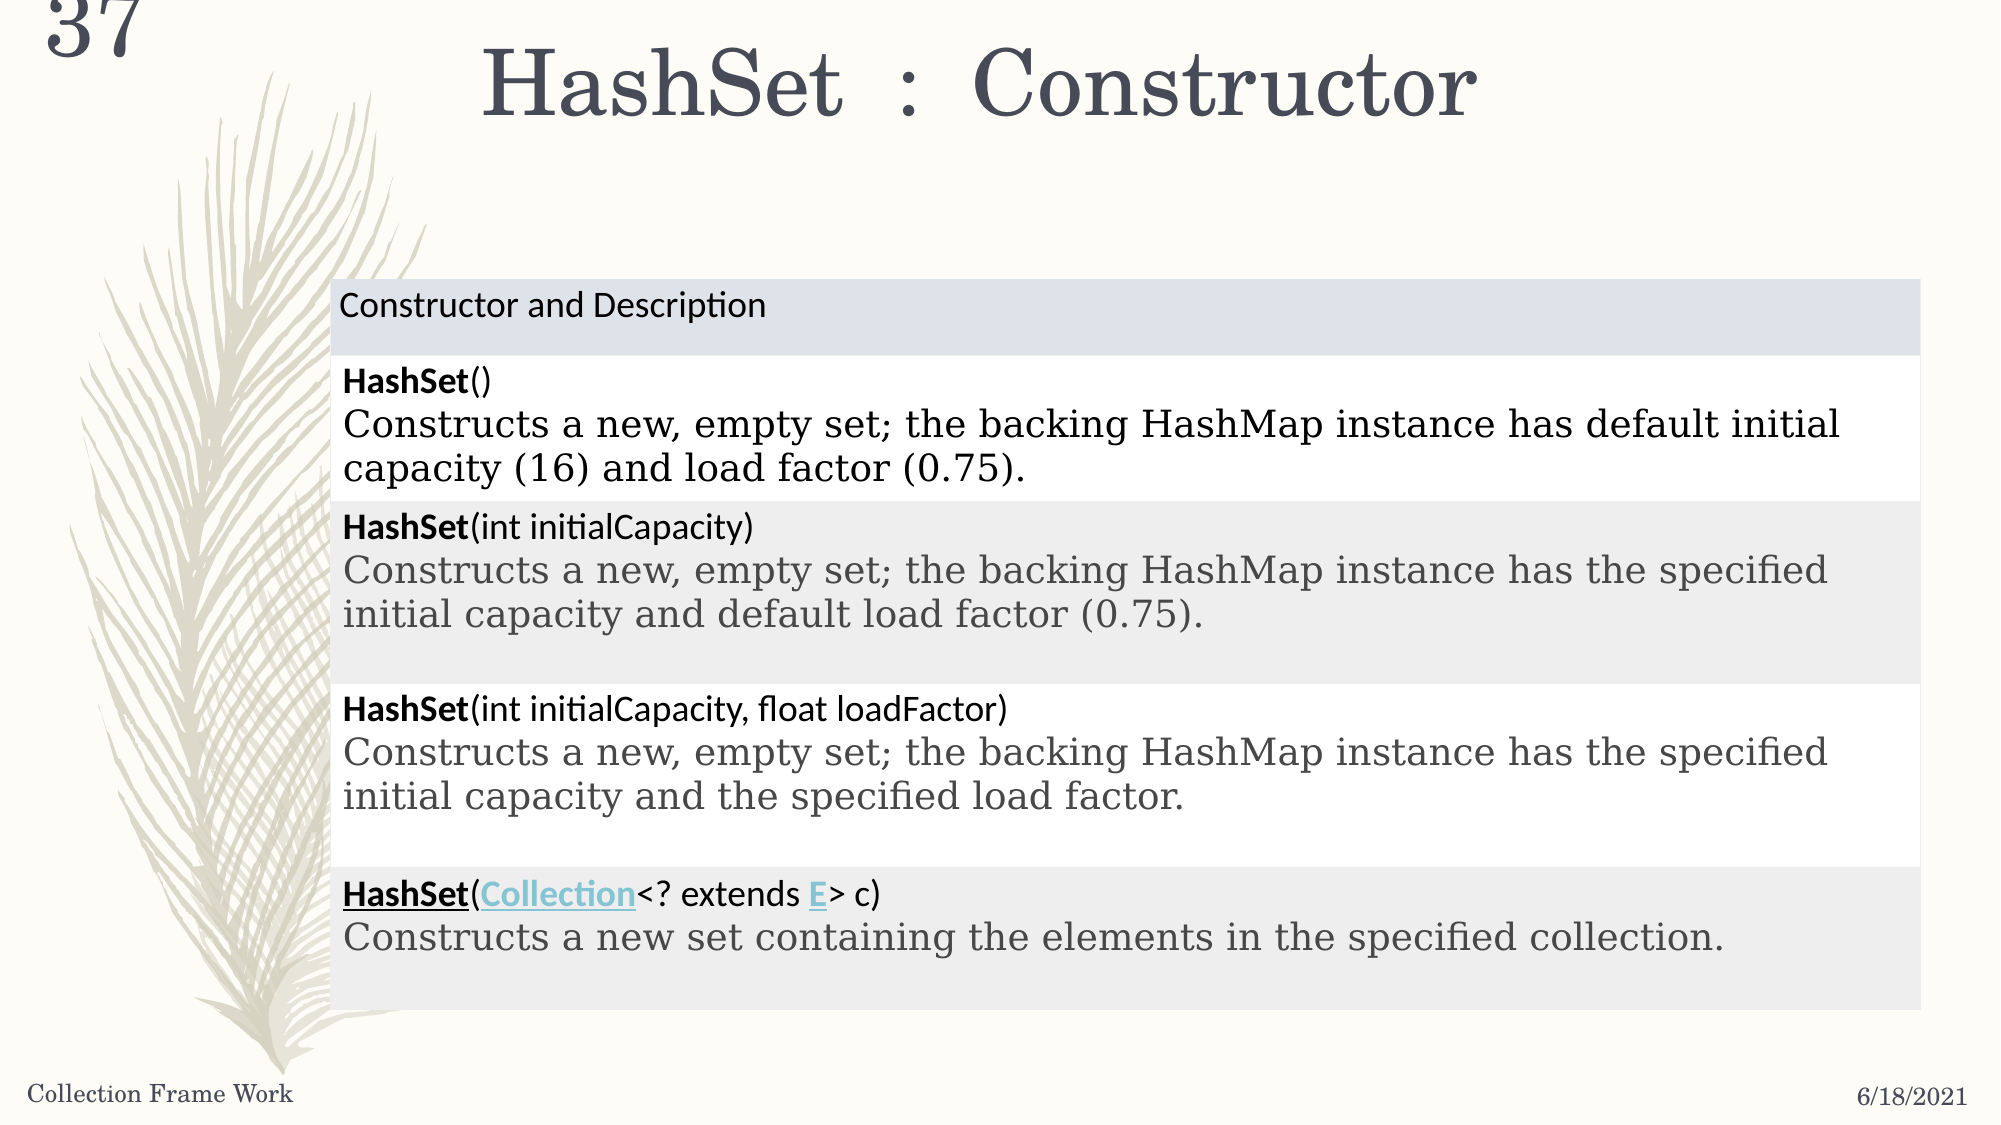

37
# HashSet  :  Constructor
| Constructor and Description |
| --- |
| HashSet() Constructs a new, empty set; the backing HashMap instance has default initial capacity (16) and load factor (0.75). |
| HashSet(int initialCapacity) Constructs a new, empty set; the backing HashMap instance has the specified initial capacity and default load factor (0.75). |
| HashSet(int initialCapacity, float loadFactor) Constructs a new, empty set; the backing HashMap instance has the specified initial capacity and the specified load factor. |
| HashSet(Collection<? extends E> c) Constructs a new set containing the elements in the specified collection. |
Collection Frame Work
6/18/2021